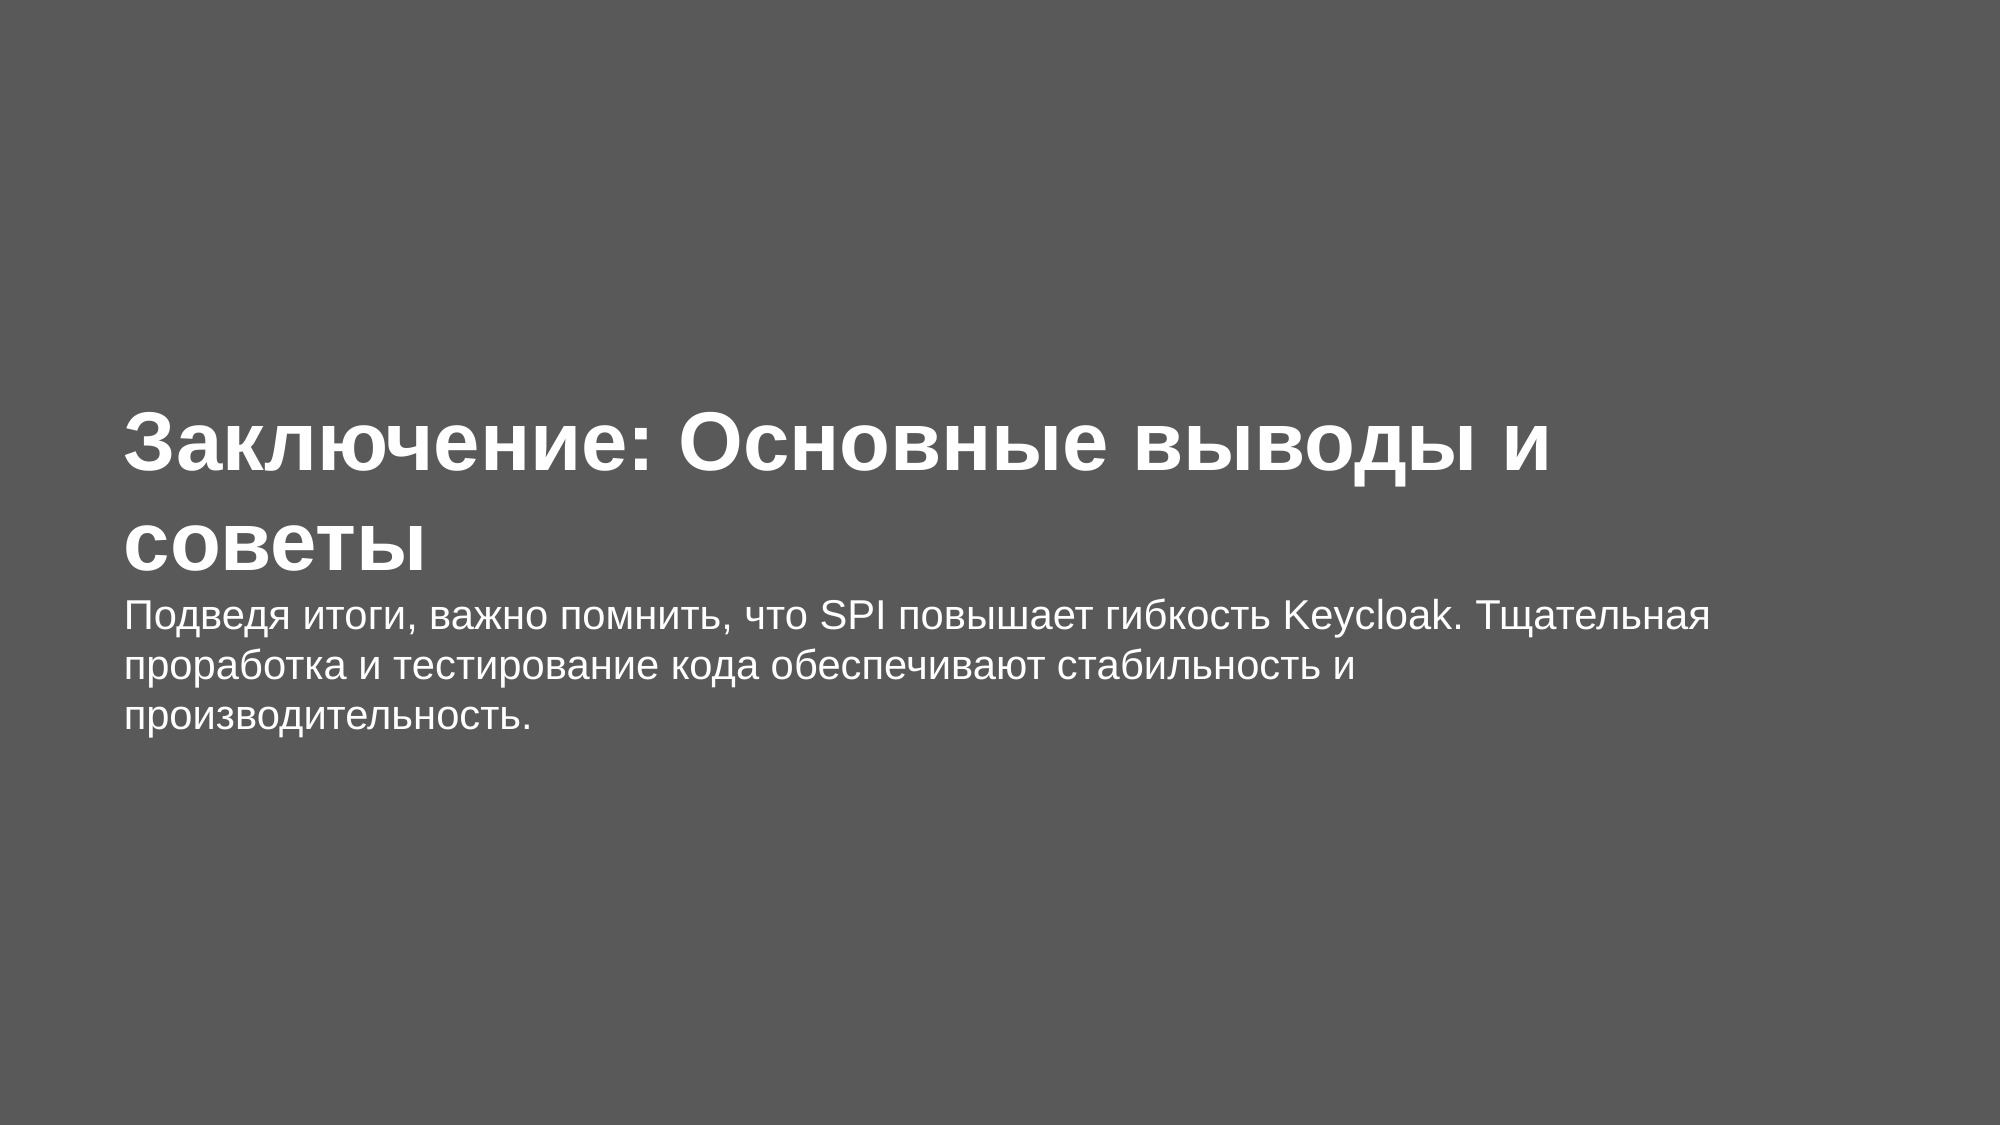

Заключение: Основные выводы и советы
Подведя итоги, важно помнить, что SPI повышает гибкость Keycloak. Тщательная проработка и тестирование кода обеспечивают стабильность и производительность.